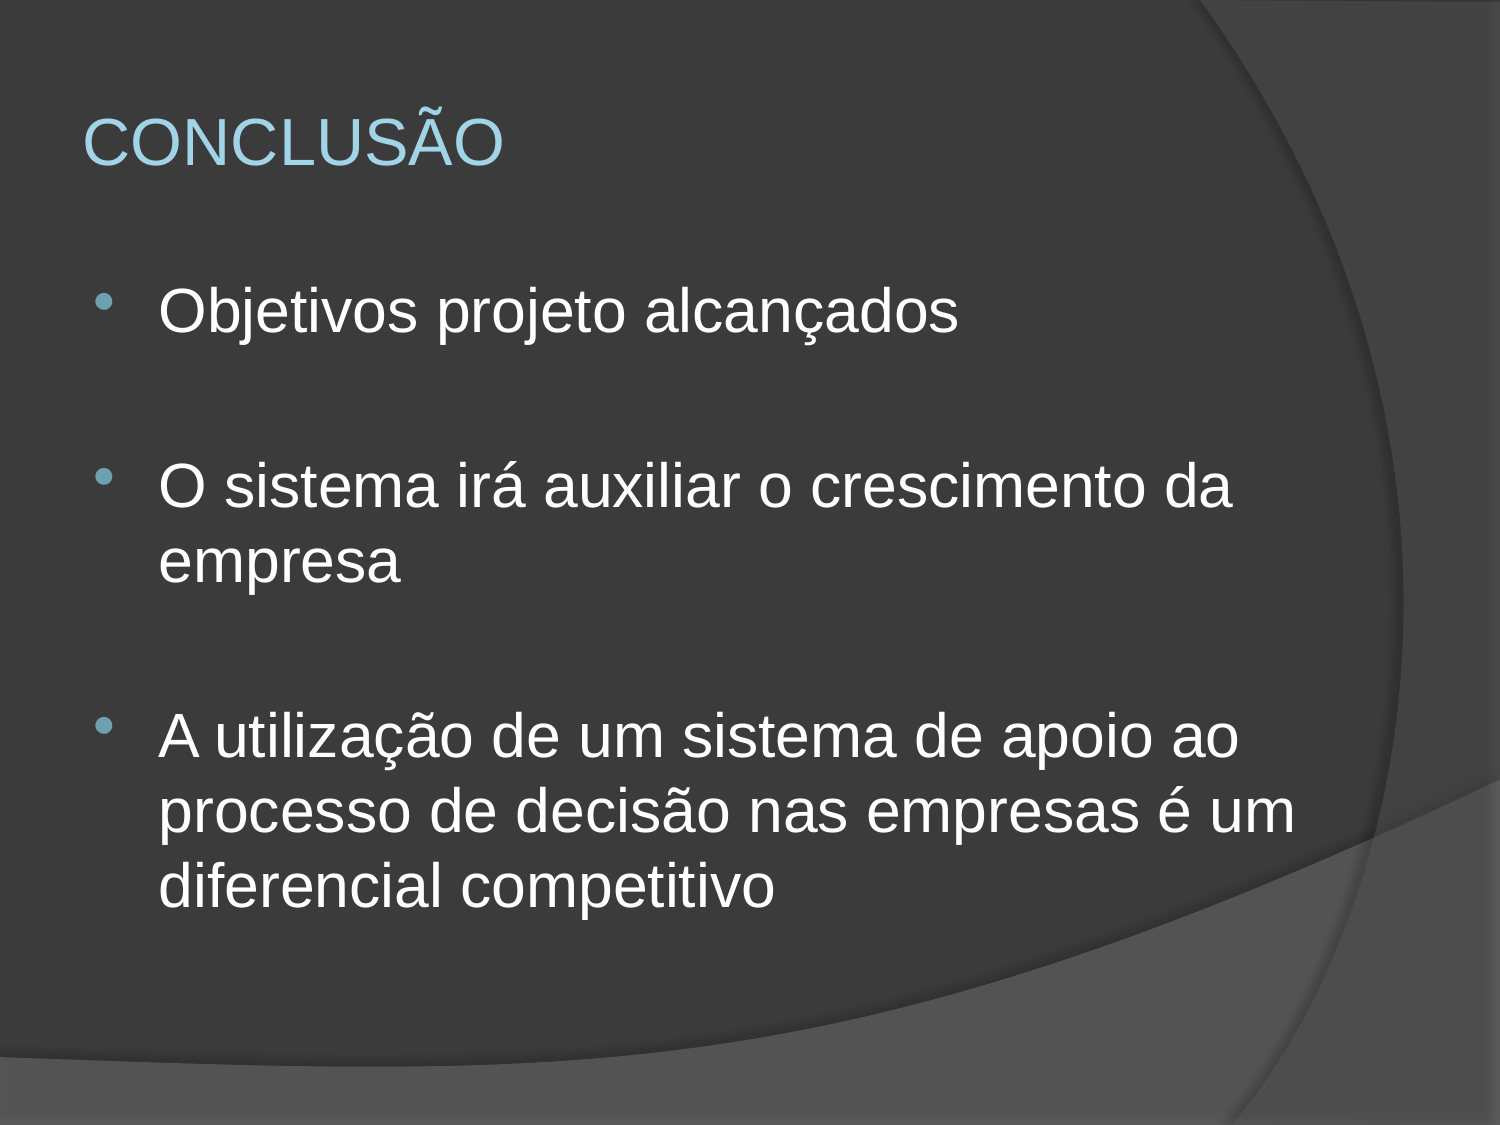

# Conclusão
Objetivos projeto alcançados

O sistema irá auxiliar o crescimento da empresa

A utilização de um sistema de apoio ao processo de decisão nas empresas é um diferencial competitivo